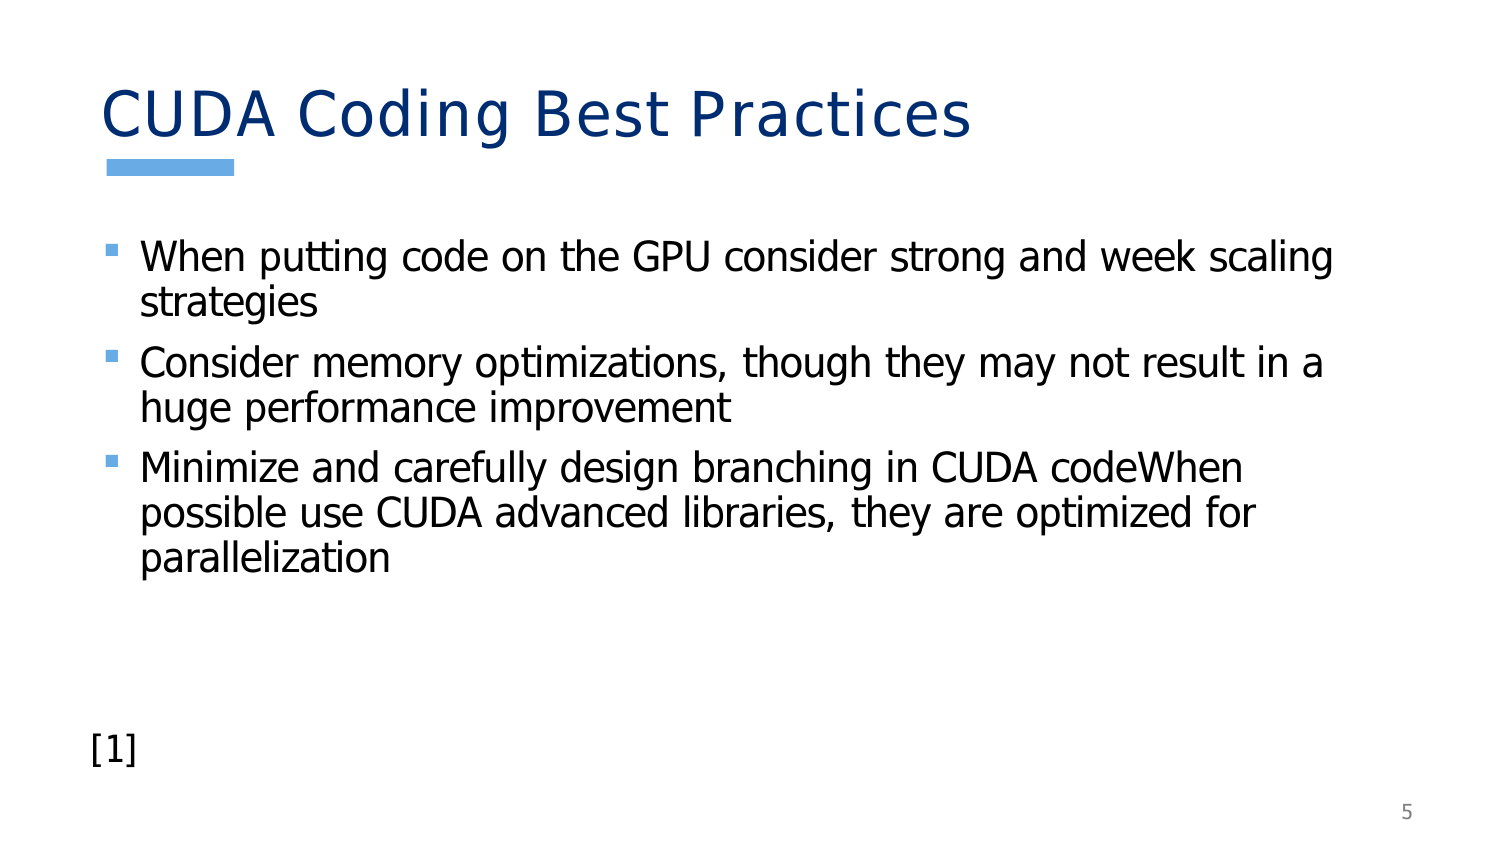

# CUDA Coding Best Practices
When putting code on the GPU consider strong and week scaling strategies
Consider memory optimizations, though they may not result in a huge performance improvement
Minimize and carefully design branching in CUDA codeWhen possible use CUDA advanced libraries, they are optimized for parallelization
[1]